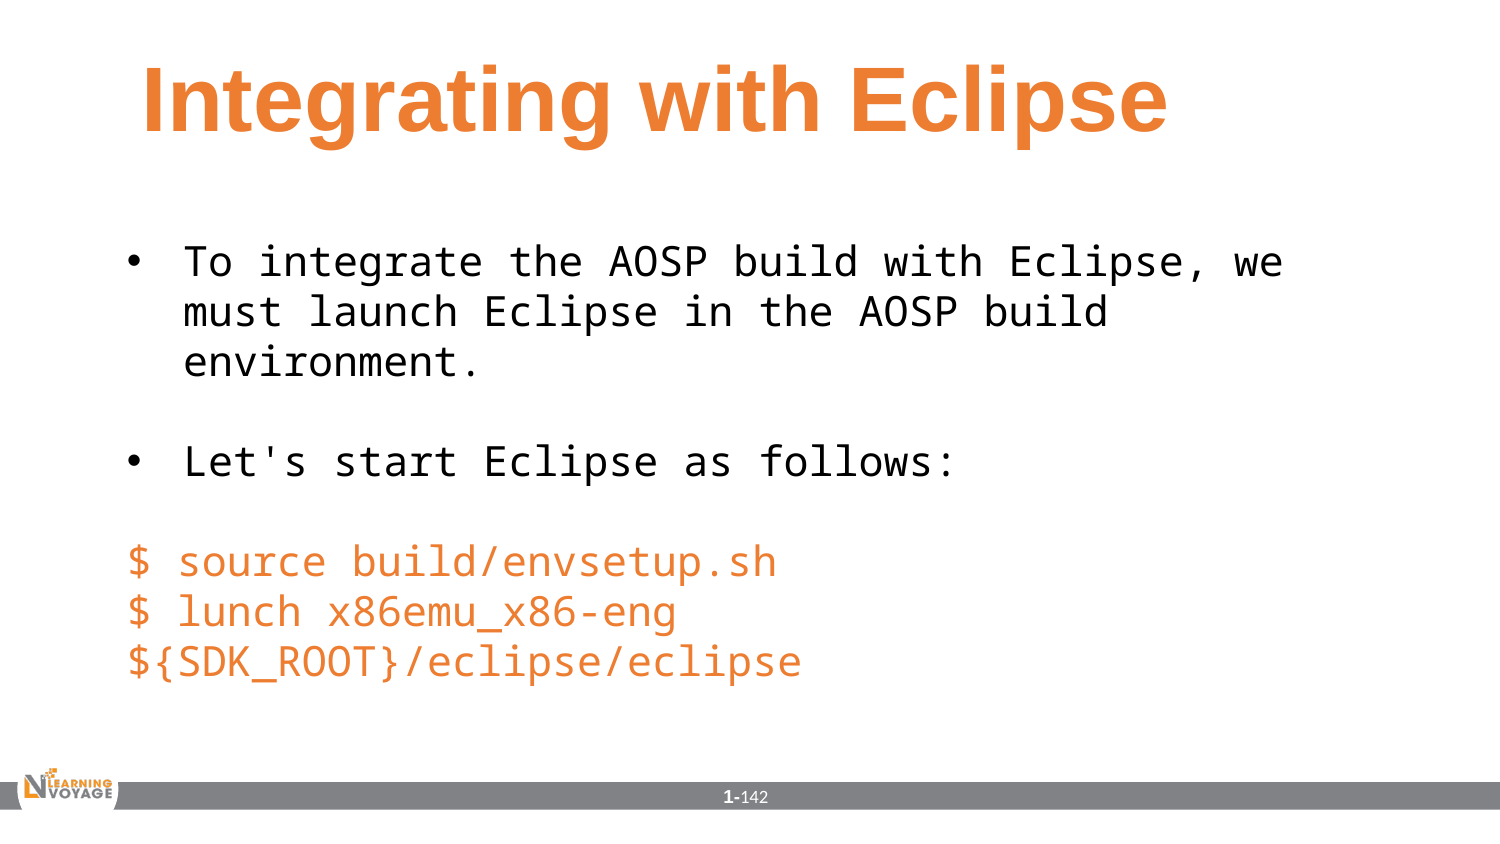

Integrating with Eclipse
To integrate the AOSP build with Eclipse, we must launch Eclipse in the AOSP build environment.

Let's start Eclipse as follows:

$ source build/envsetup.sh
$ lunch x86emu_x86-eng
${SDK_ROOT}/eclipse/eclipse
1-142